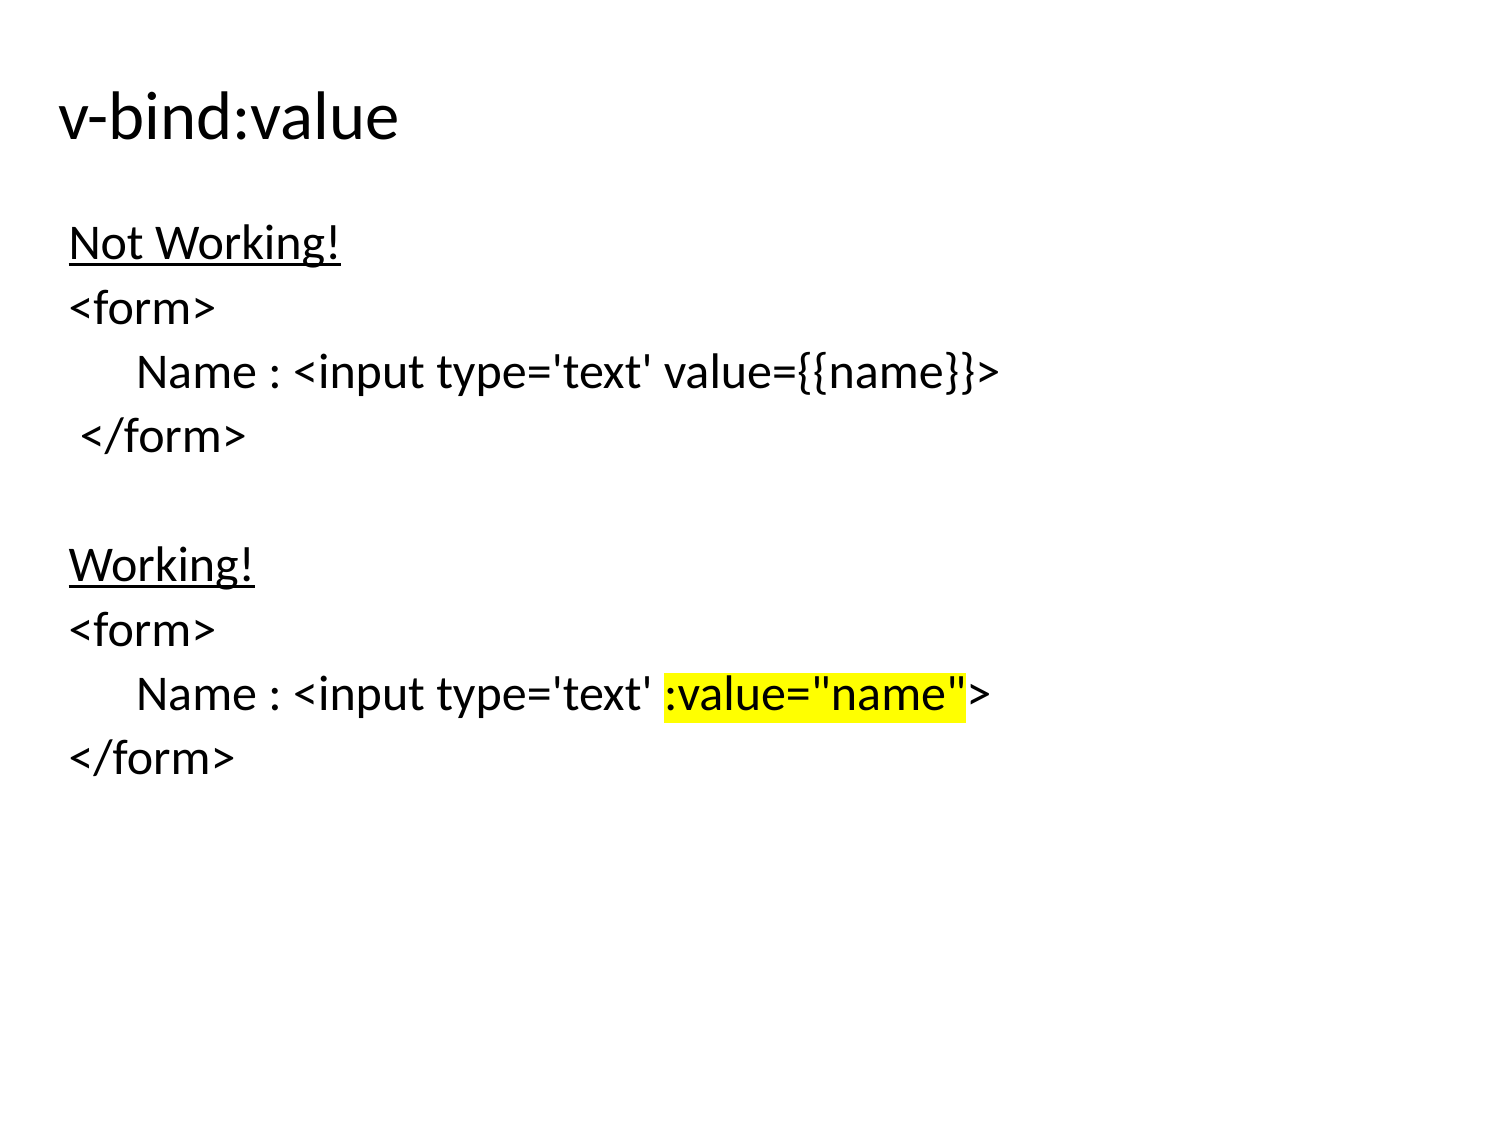

# v-bind:value
Not Working!
<form>
      Name : <input type='text' value={{name}}>
 </form>

Working!
<form>
      Name : <input type='text' :value="name">
</form>